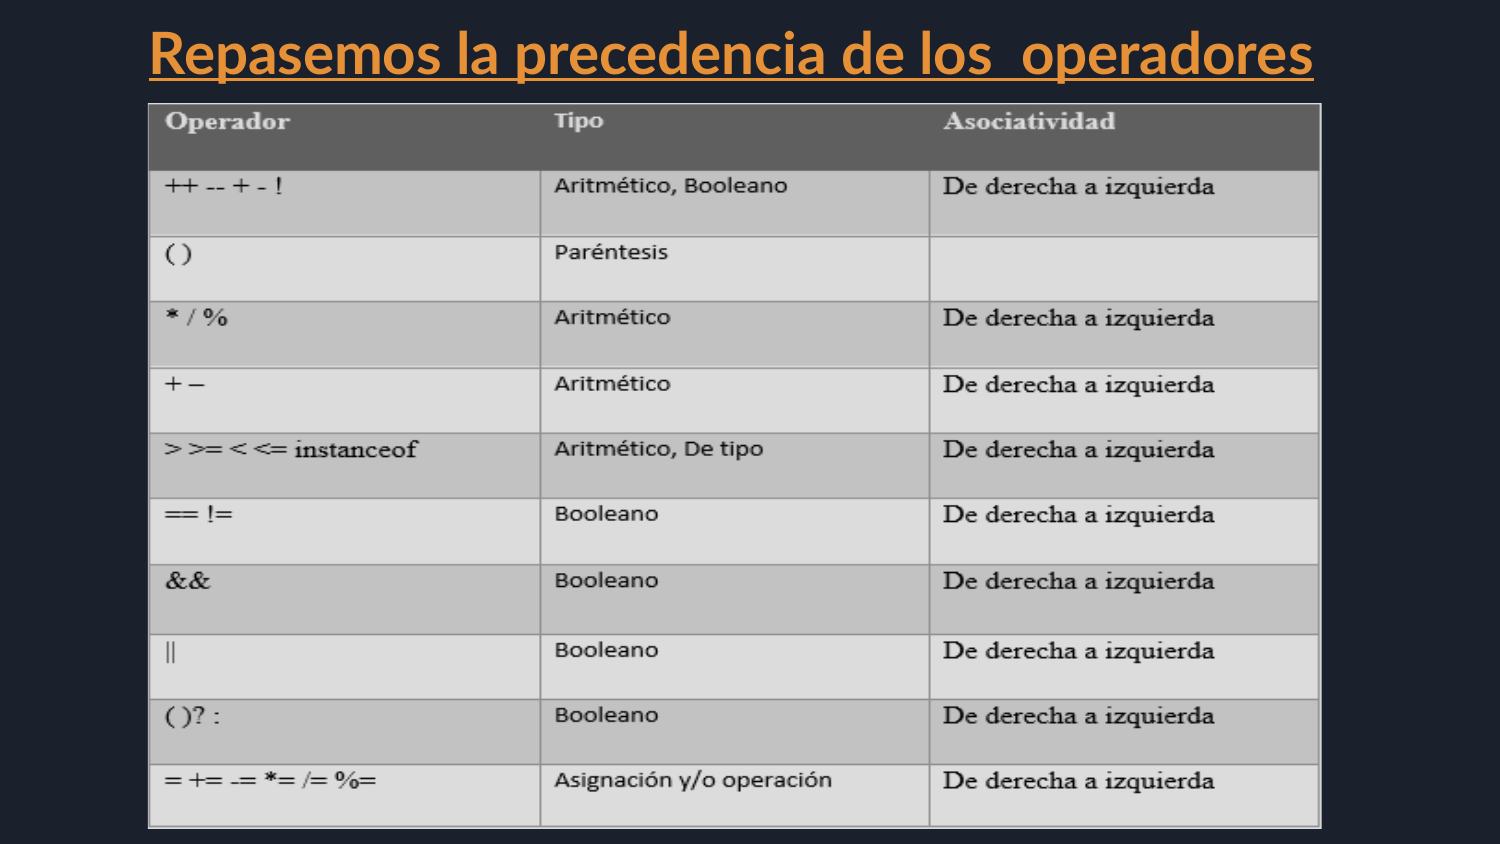

# Repasemos la precedencia de los  operadores